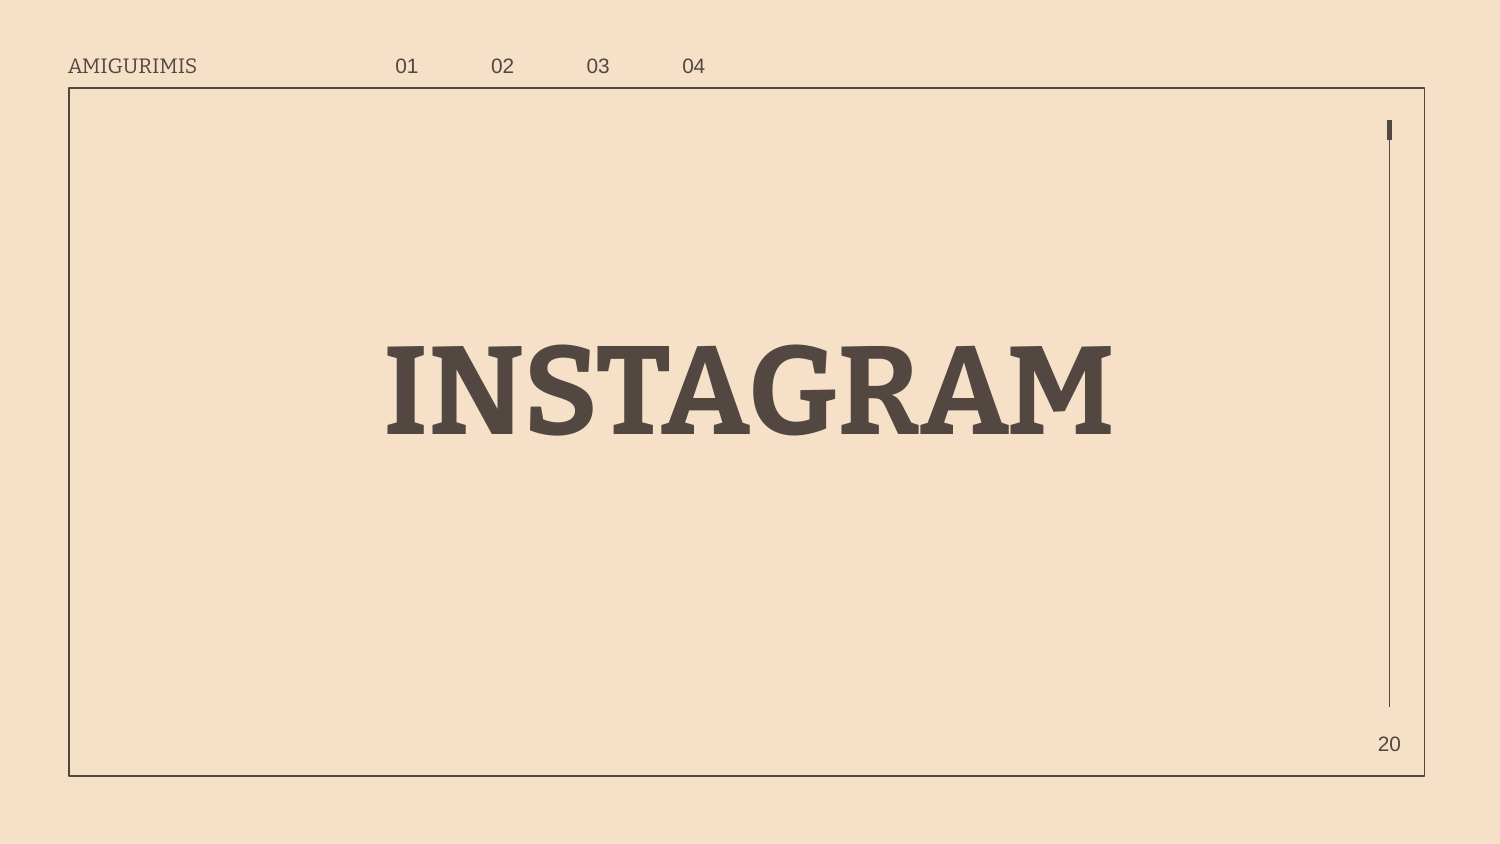

AMIGURIMIS
01
02
03
04
# INSTAGRAM
20